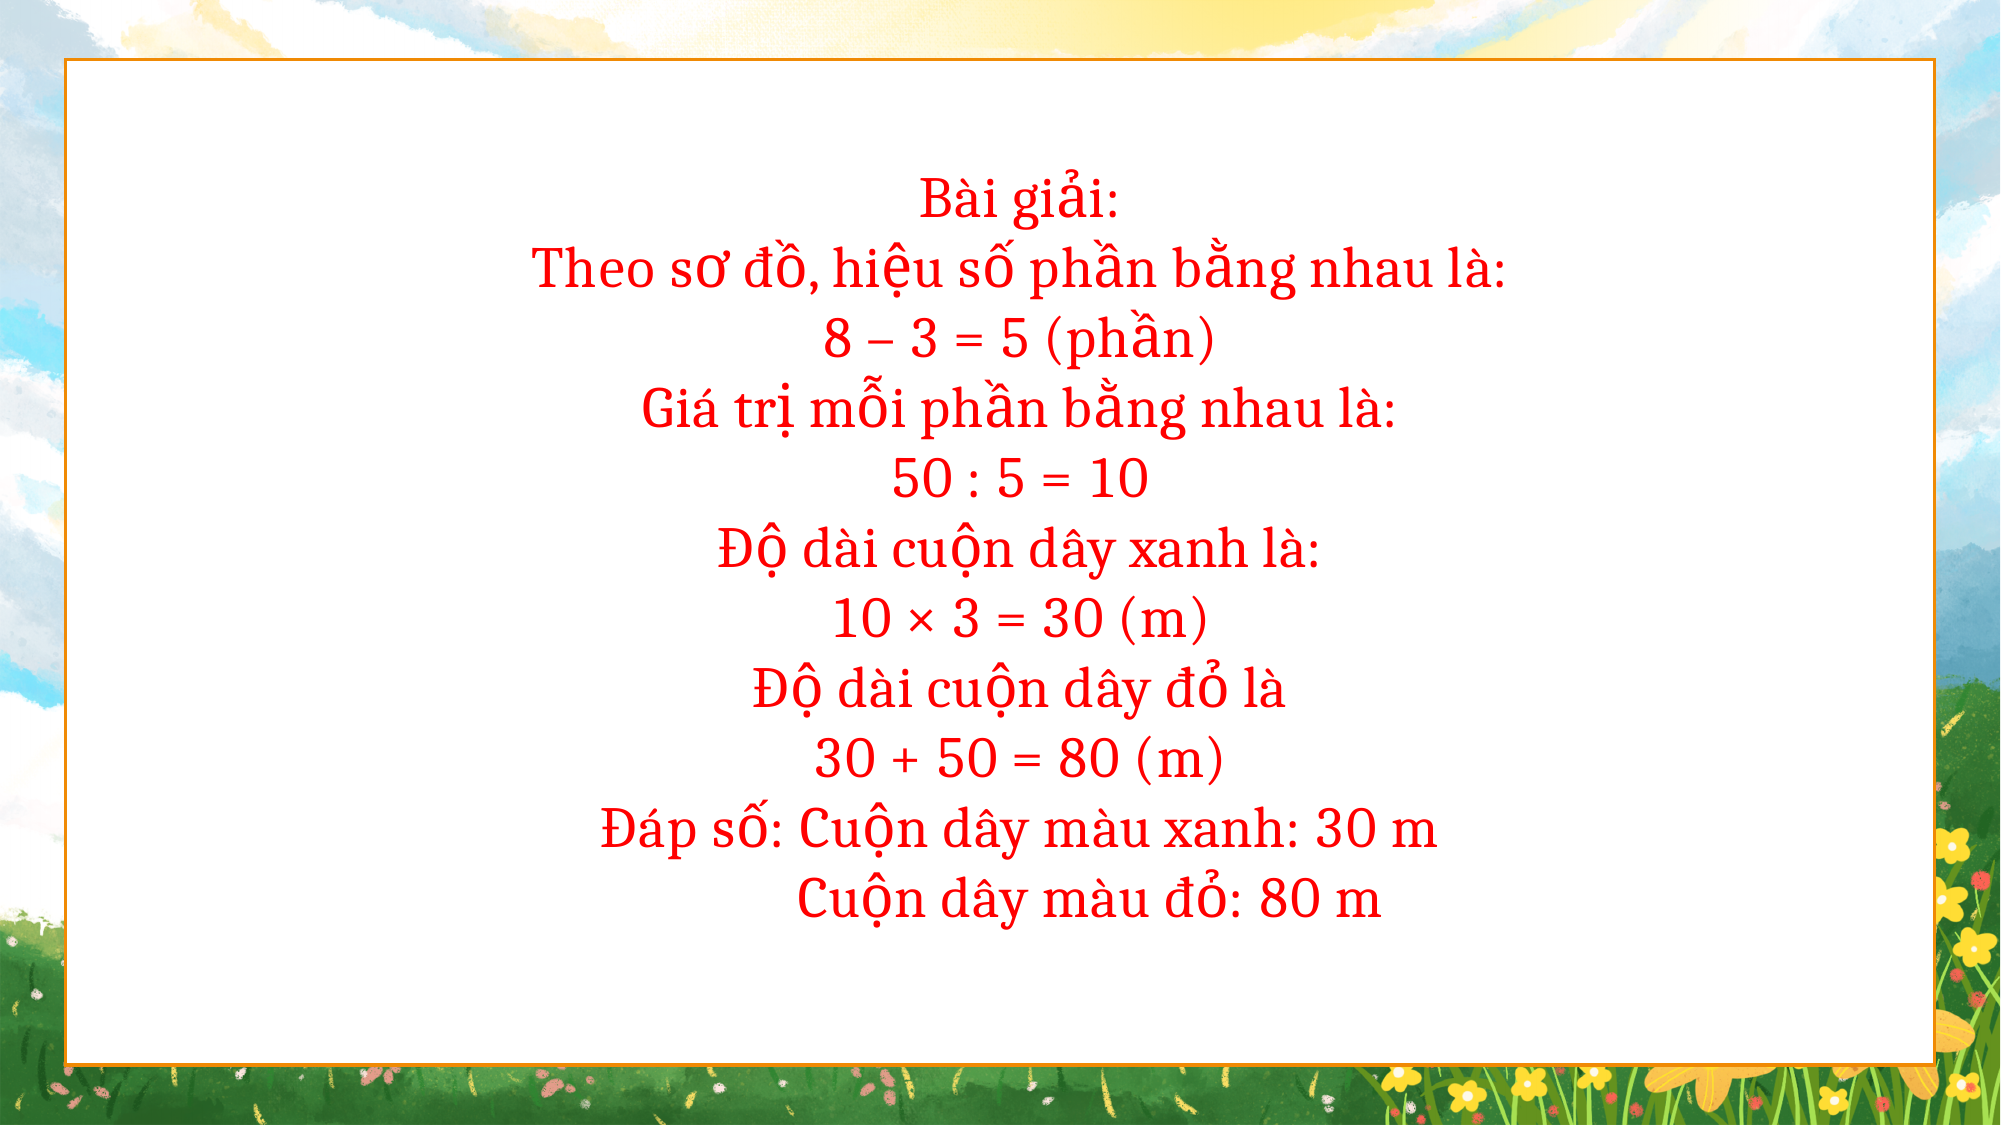

Bài giải:
Theo sơ đồ, hiệu số phần bằng nhau là:
8 – 3 = 5 (phần)
Giá trị mỗi phần bằng nhau là:
50 : 5 = 10
Độ dài cuộn dây xanh là:
10 × 3 = 30 (m)
Độ dài cuộn dây đỏ là
30 + 50 = 80 (m)
Đáp số: Cuộn dây màu xanh: 30 m
           Cuộn dây màu đỏ: 80 m